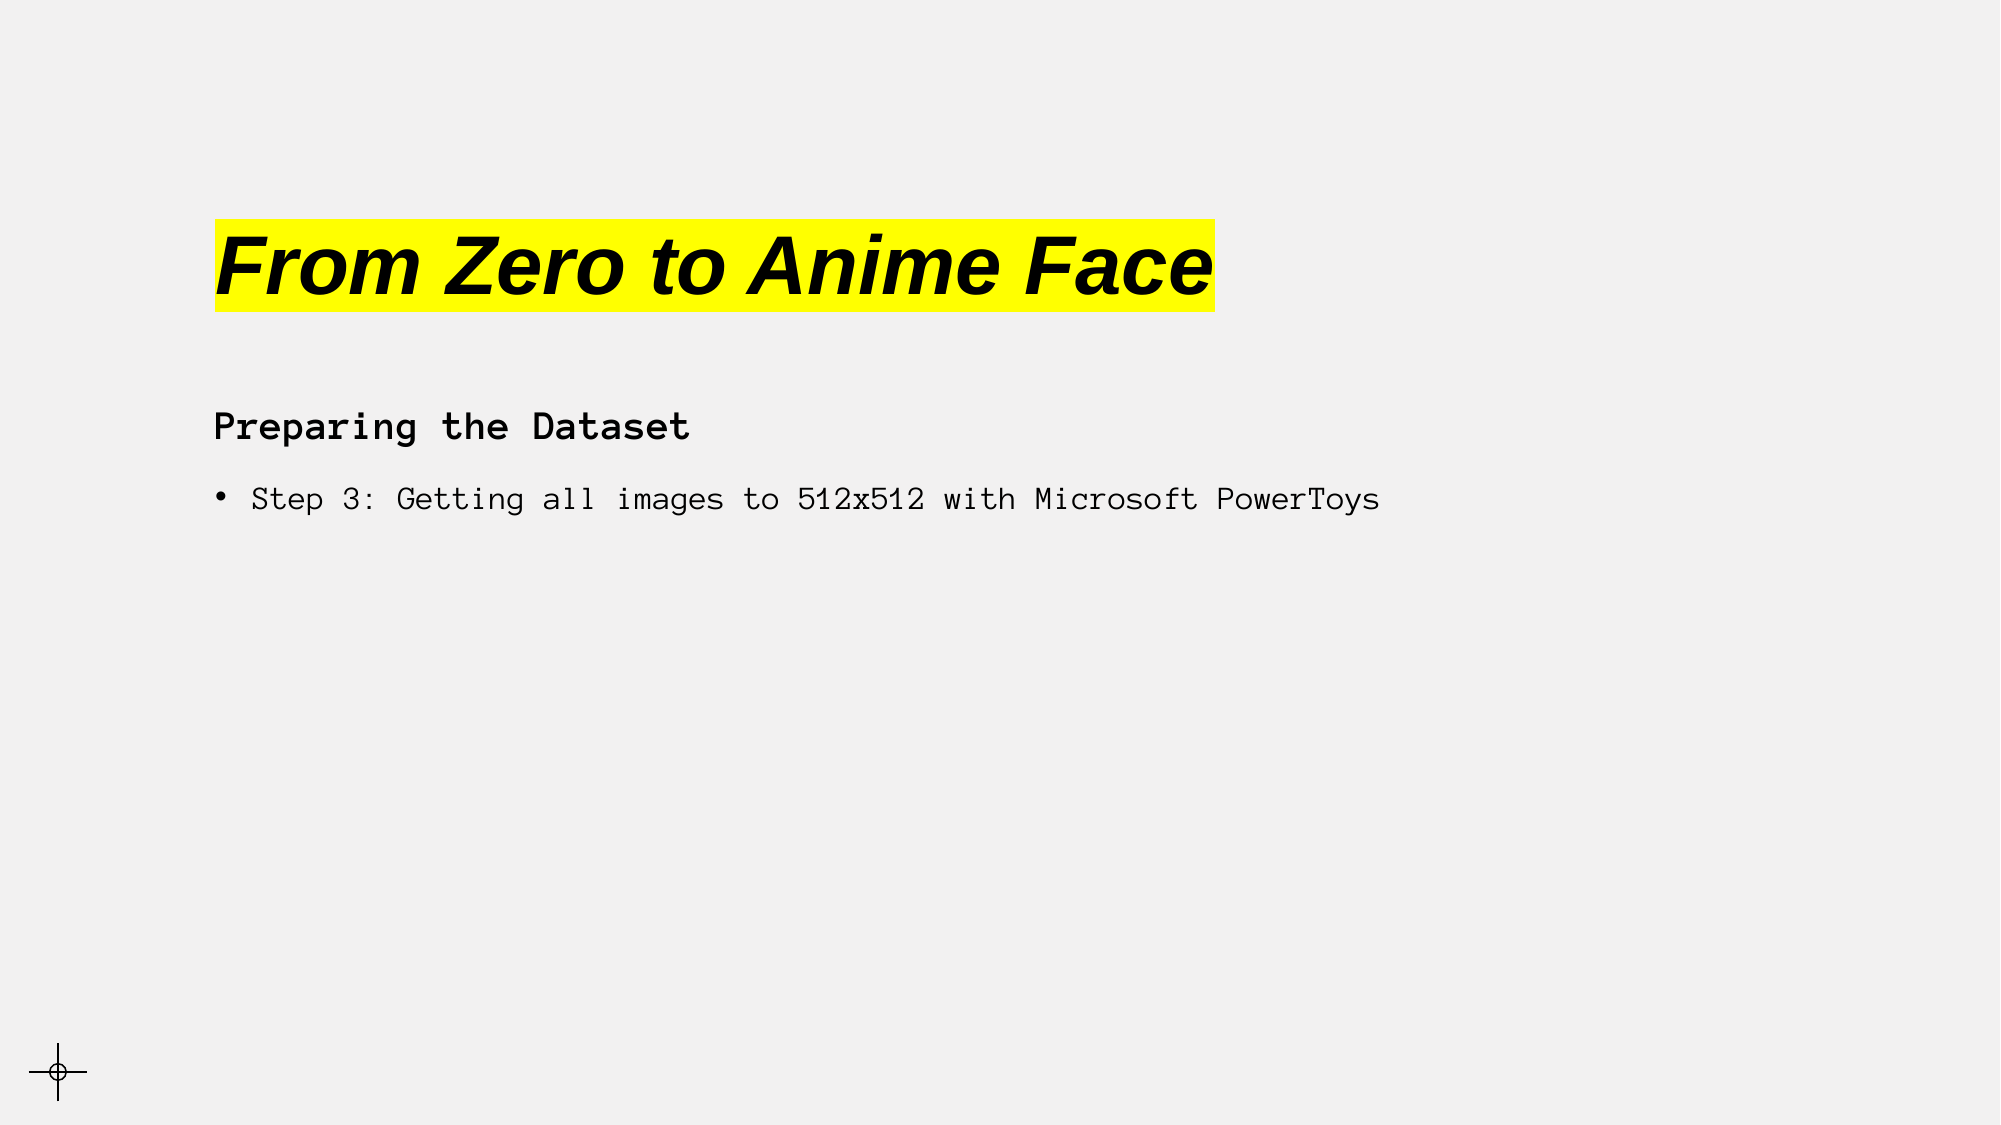

# From Zero to Anime Face
Preparing the Dataset
Step 3: Getting all images to 512x512 with Microsoft PowerToys